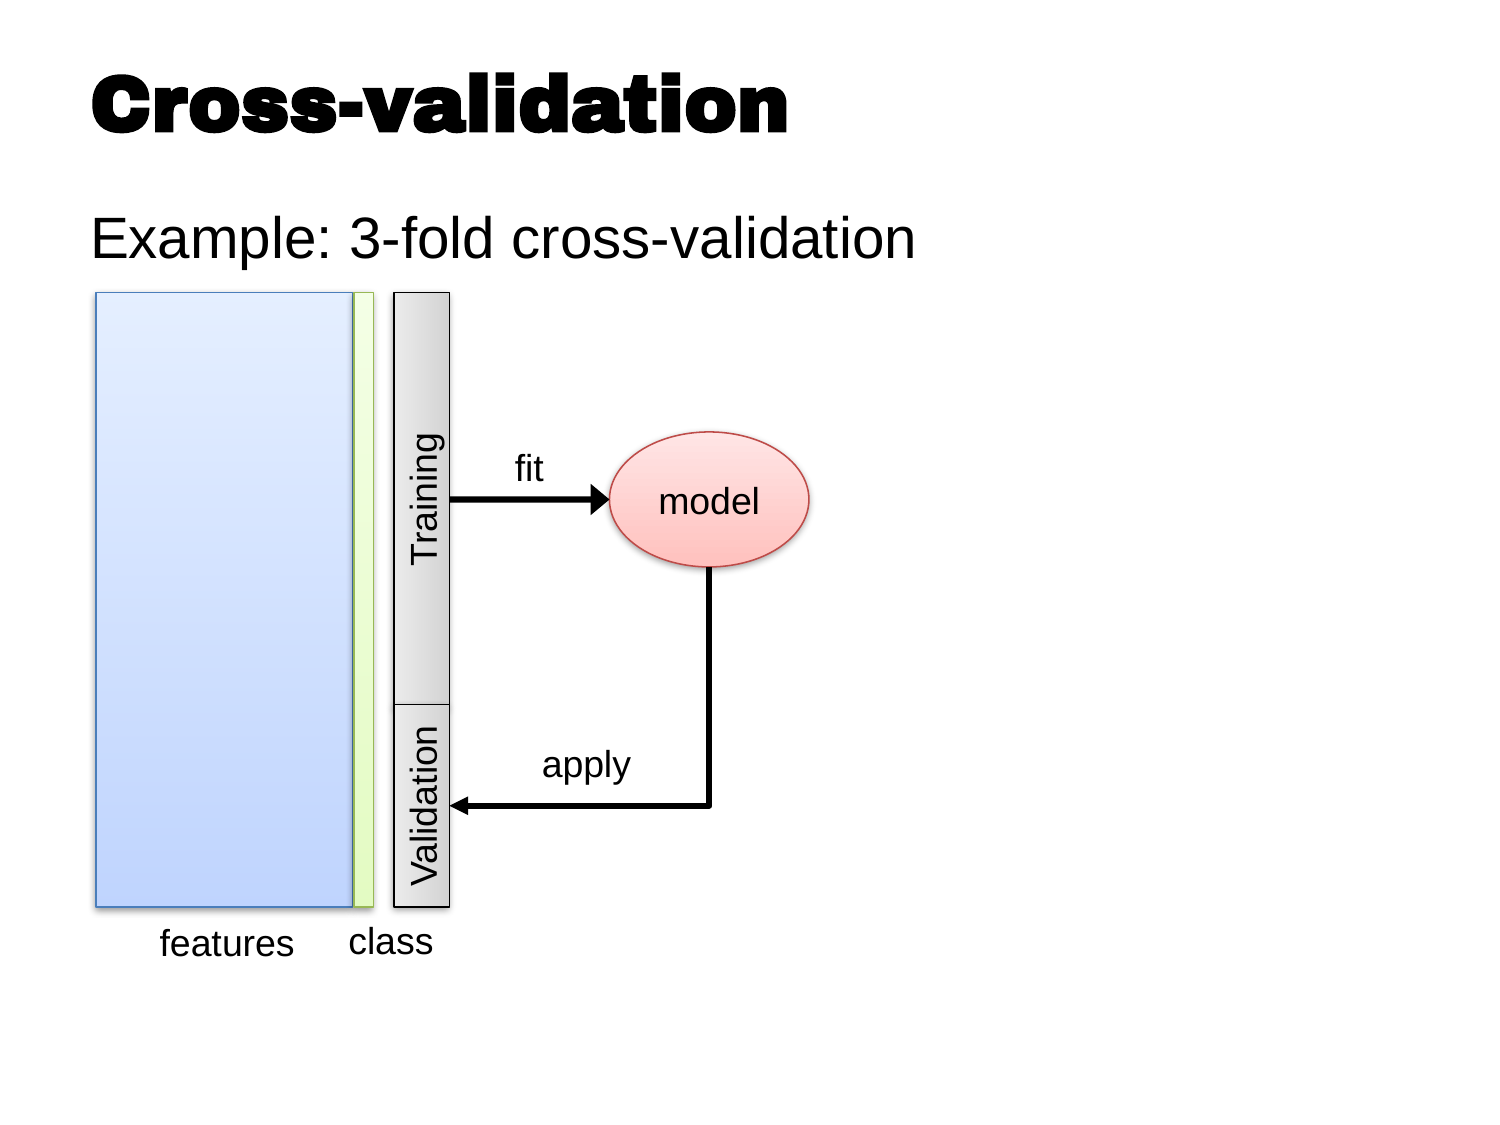

# Cross-validation
Example: 3-fold cross-validation

model
fit
Training
apply
Validation
class
features